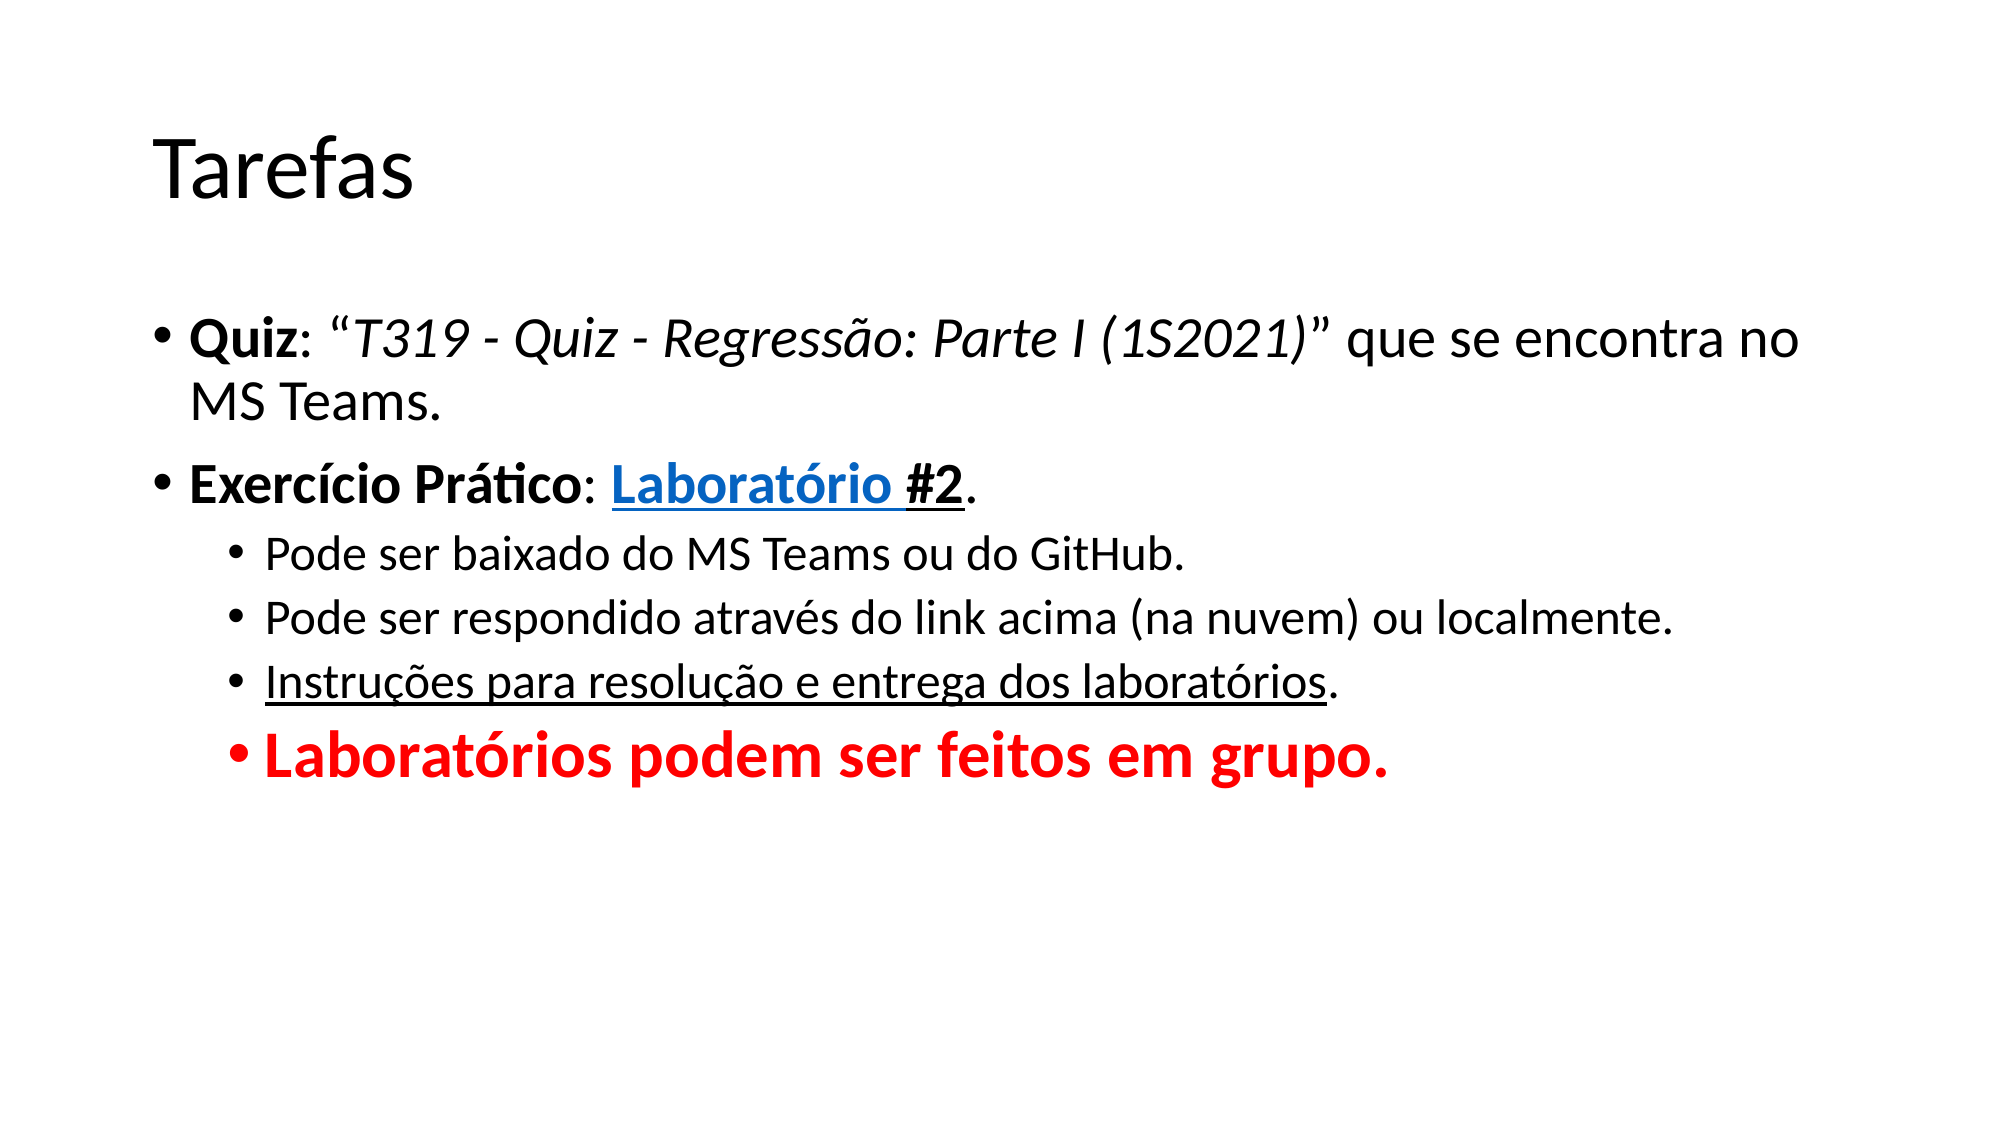

# Tarefas
Quiz: “T319 - Quiz - Regressão: Parte I (1S2021)” que se encontra no MS Teams.
Exercício Prático: Laboratório #2.
Pode ser baixado do MS Teams ou do GitHub.
Pode ser respondido através do link acima (na nuvem) ou localmente.
Instruções para resolução e entrega dos laboratórios.
Laboratórios podem ser feitos em grupo.